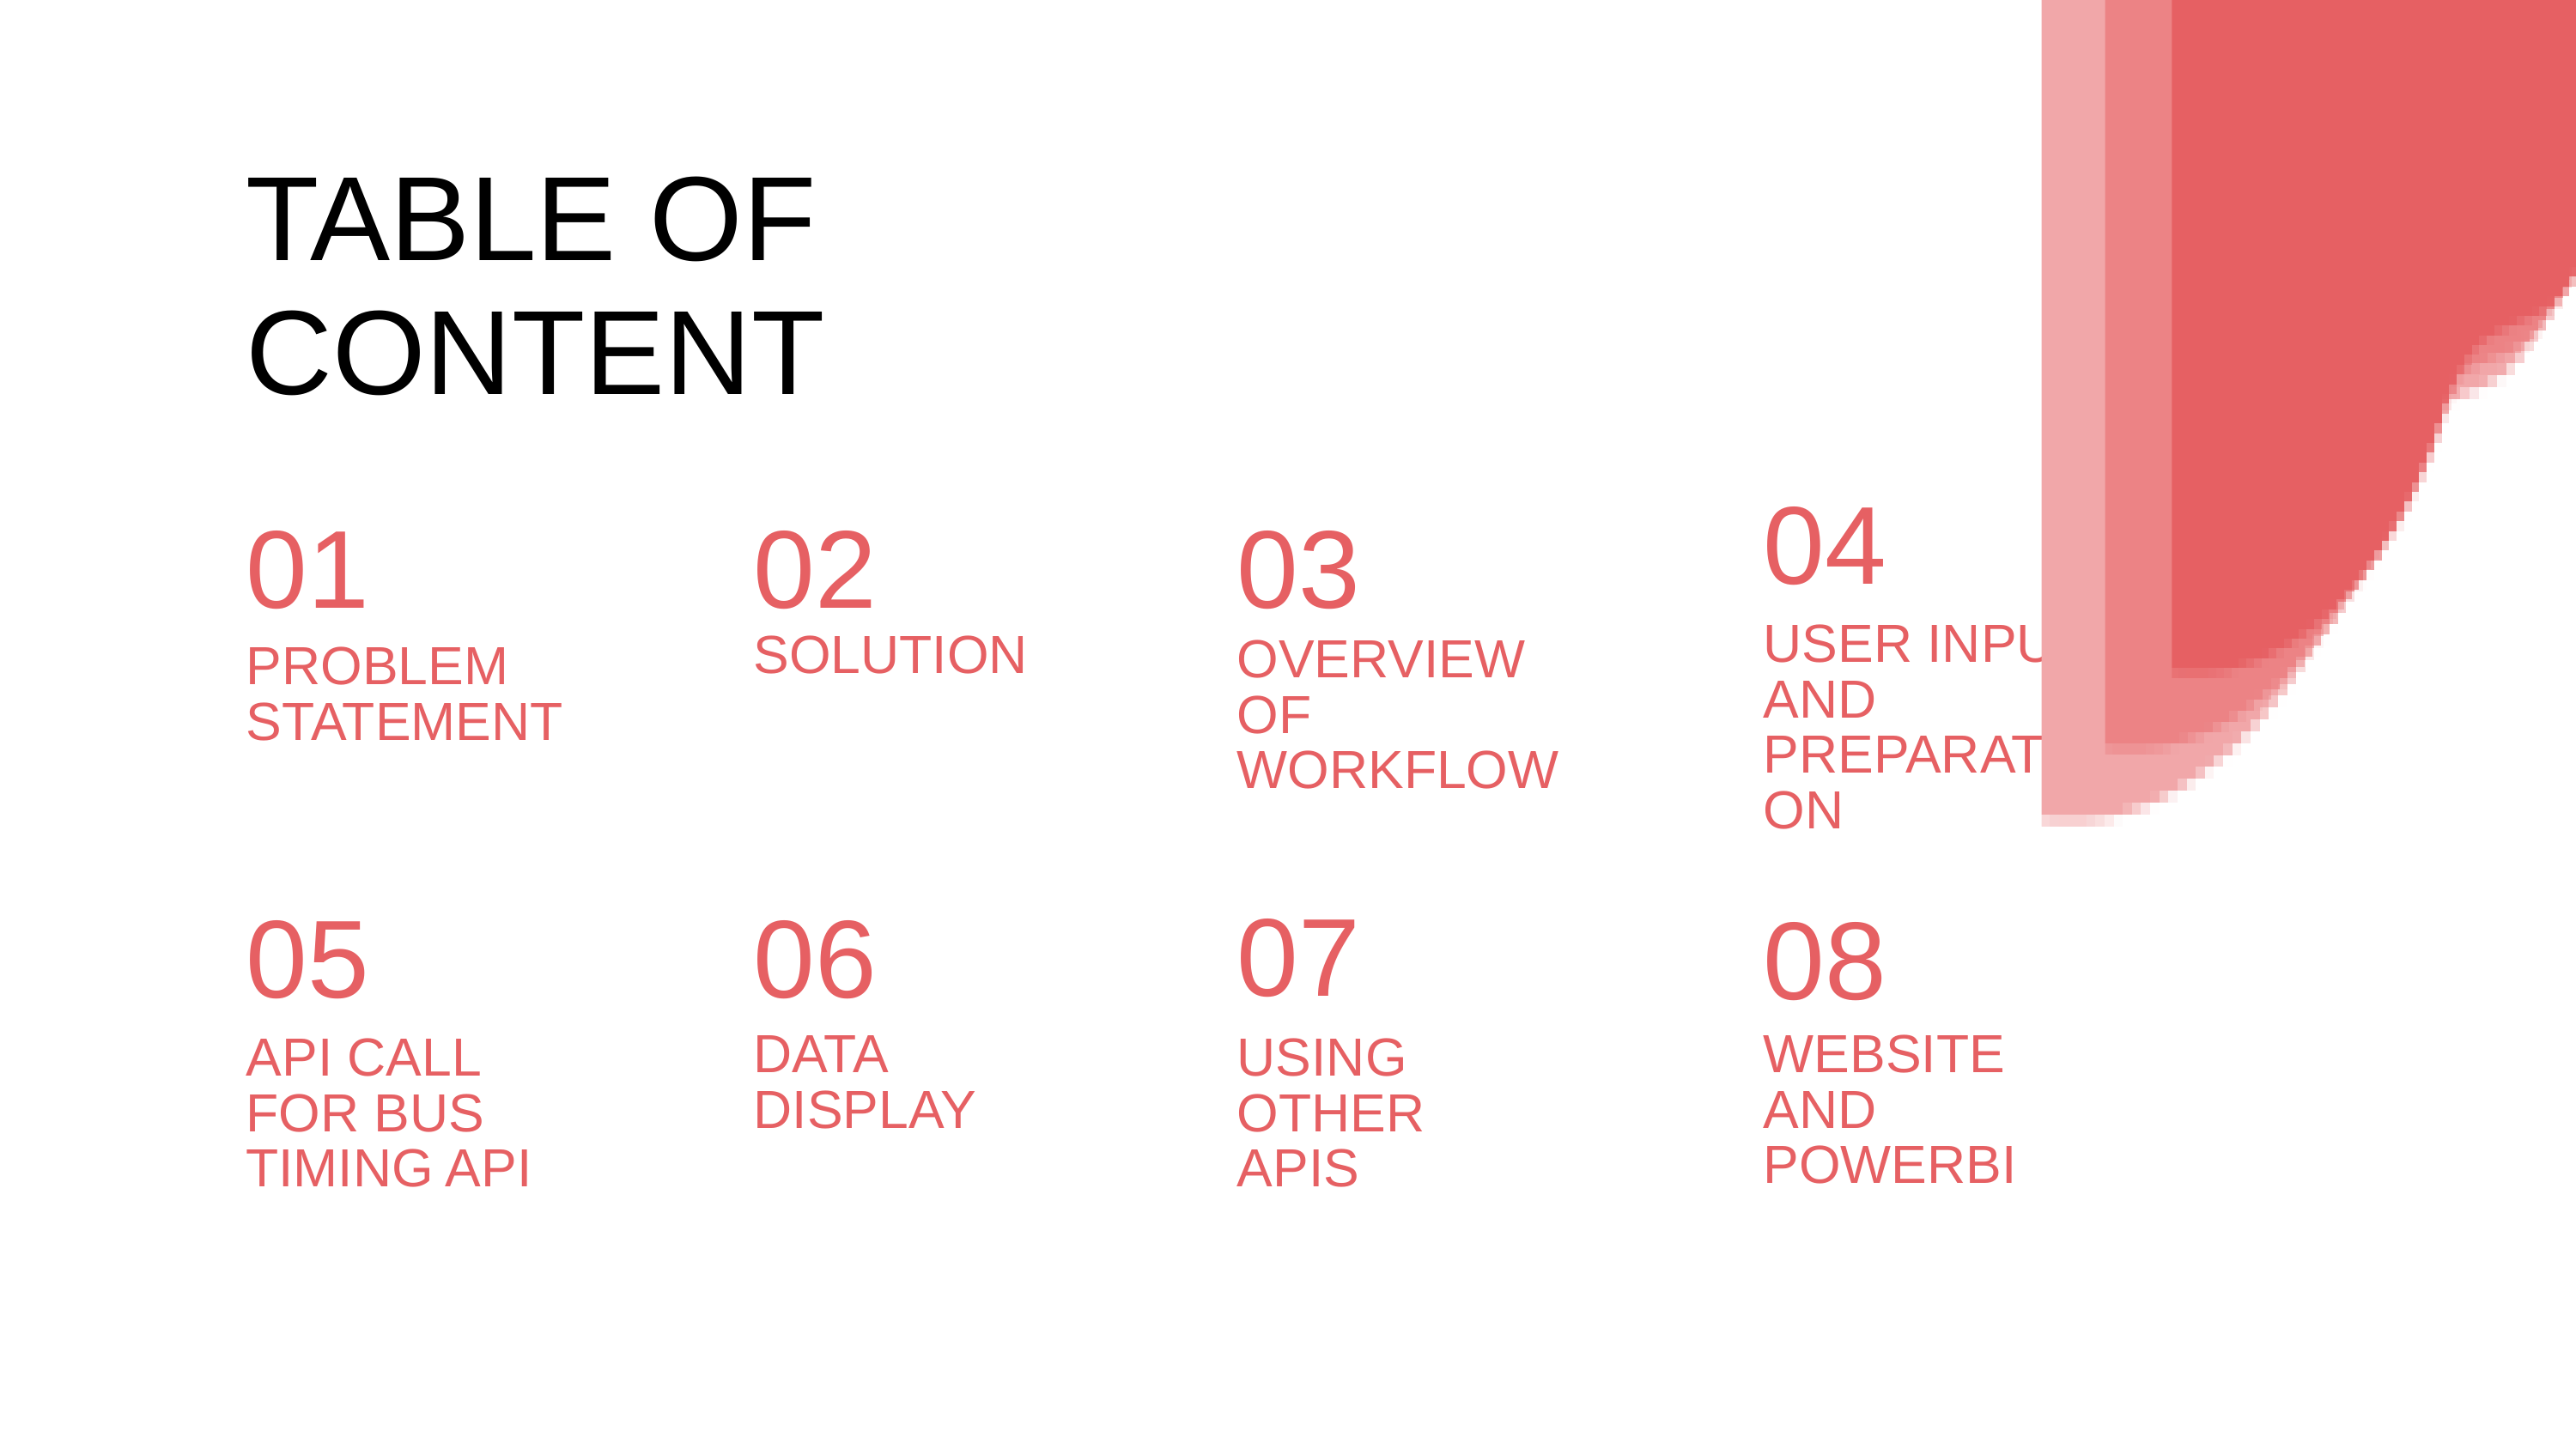

TABLE OF CONTENT
04
USER INPUT AND PREPARATION
01
02
03
SOLUTION
OVERVIEW OF WORKFLOW
PROBLEM STATEMENT
07
05
06
08
DATA DISPLAY
WEBSITE AND POWERBI
API CALL FOR BUS TIMING API
USING OTHER APIS